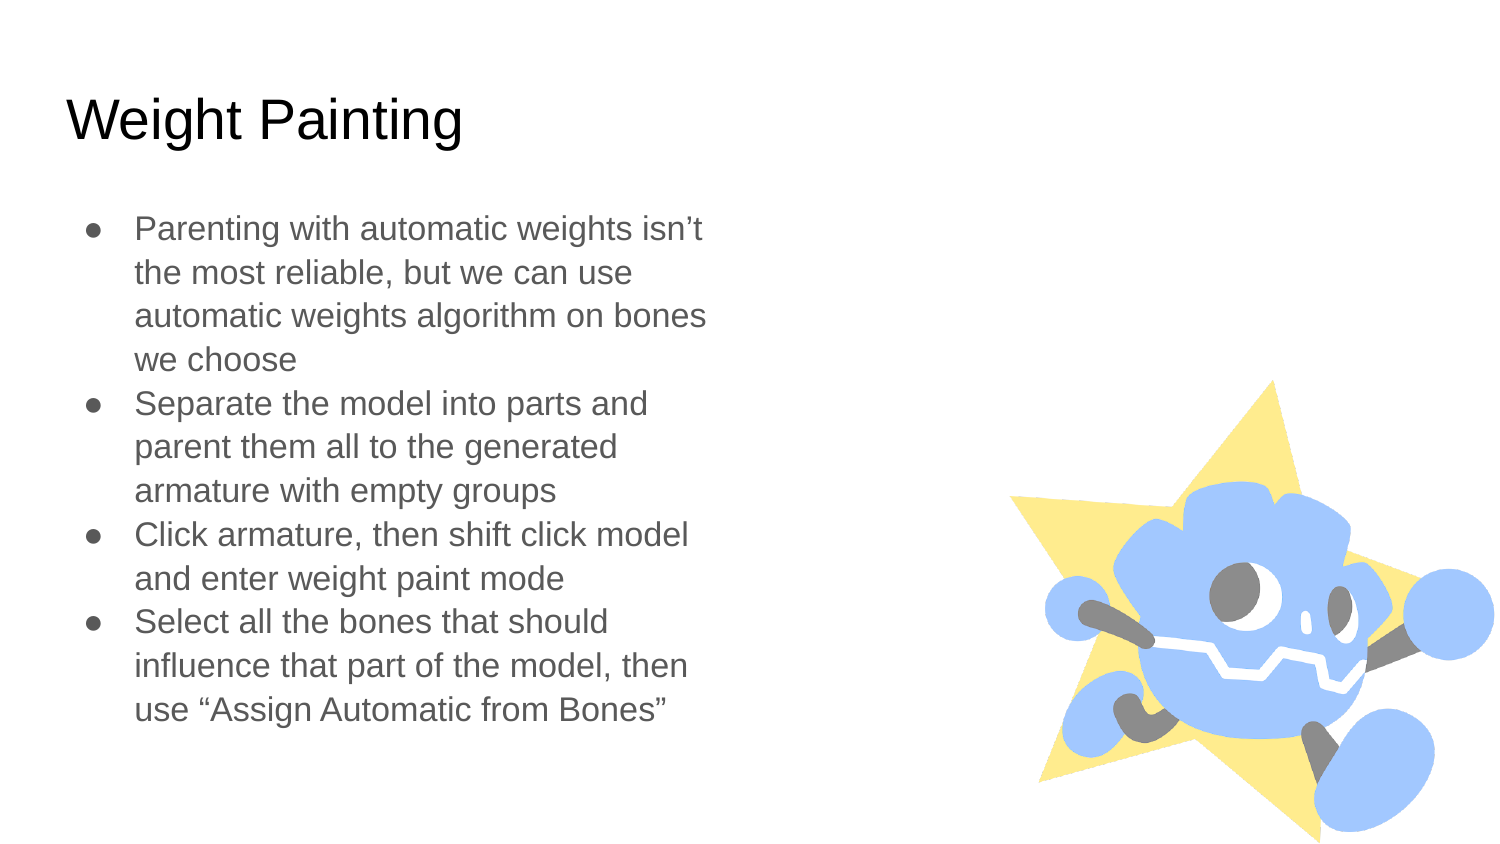

# Weight Painting
Parenting with automatic weights isn’t the most reliable, but we can use automatic weights algorithm on bones we choose
Separate the model into parts and parent them all to the generated armature with empty groups
Click armature, then shift click model and enter weight paint mode
Select all the bones that should influence that part of the model, then use “Assign Automatic from Bones”